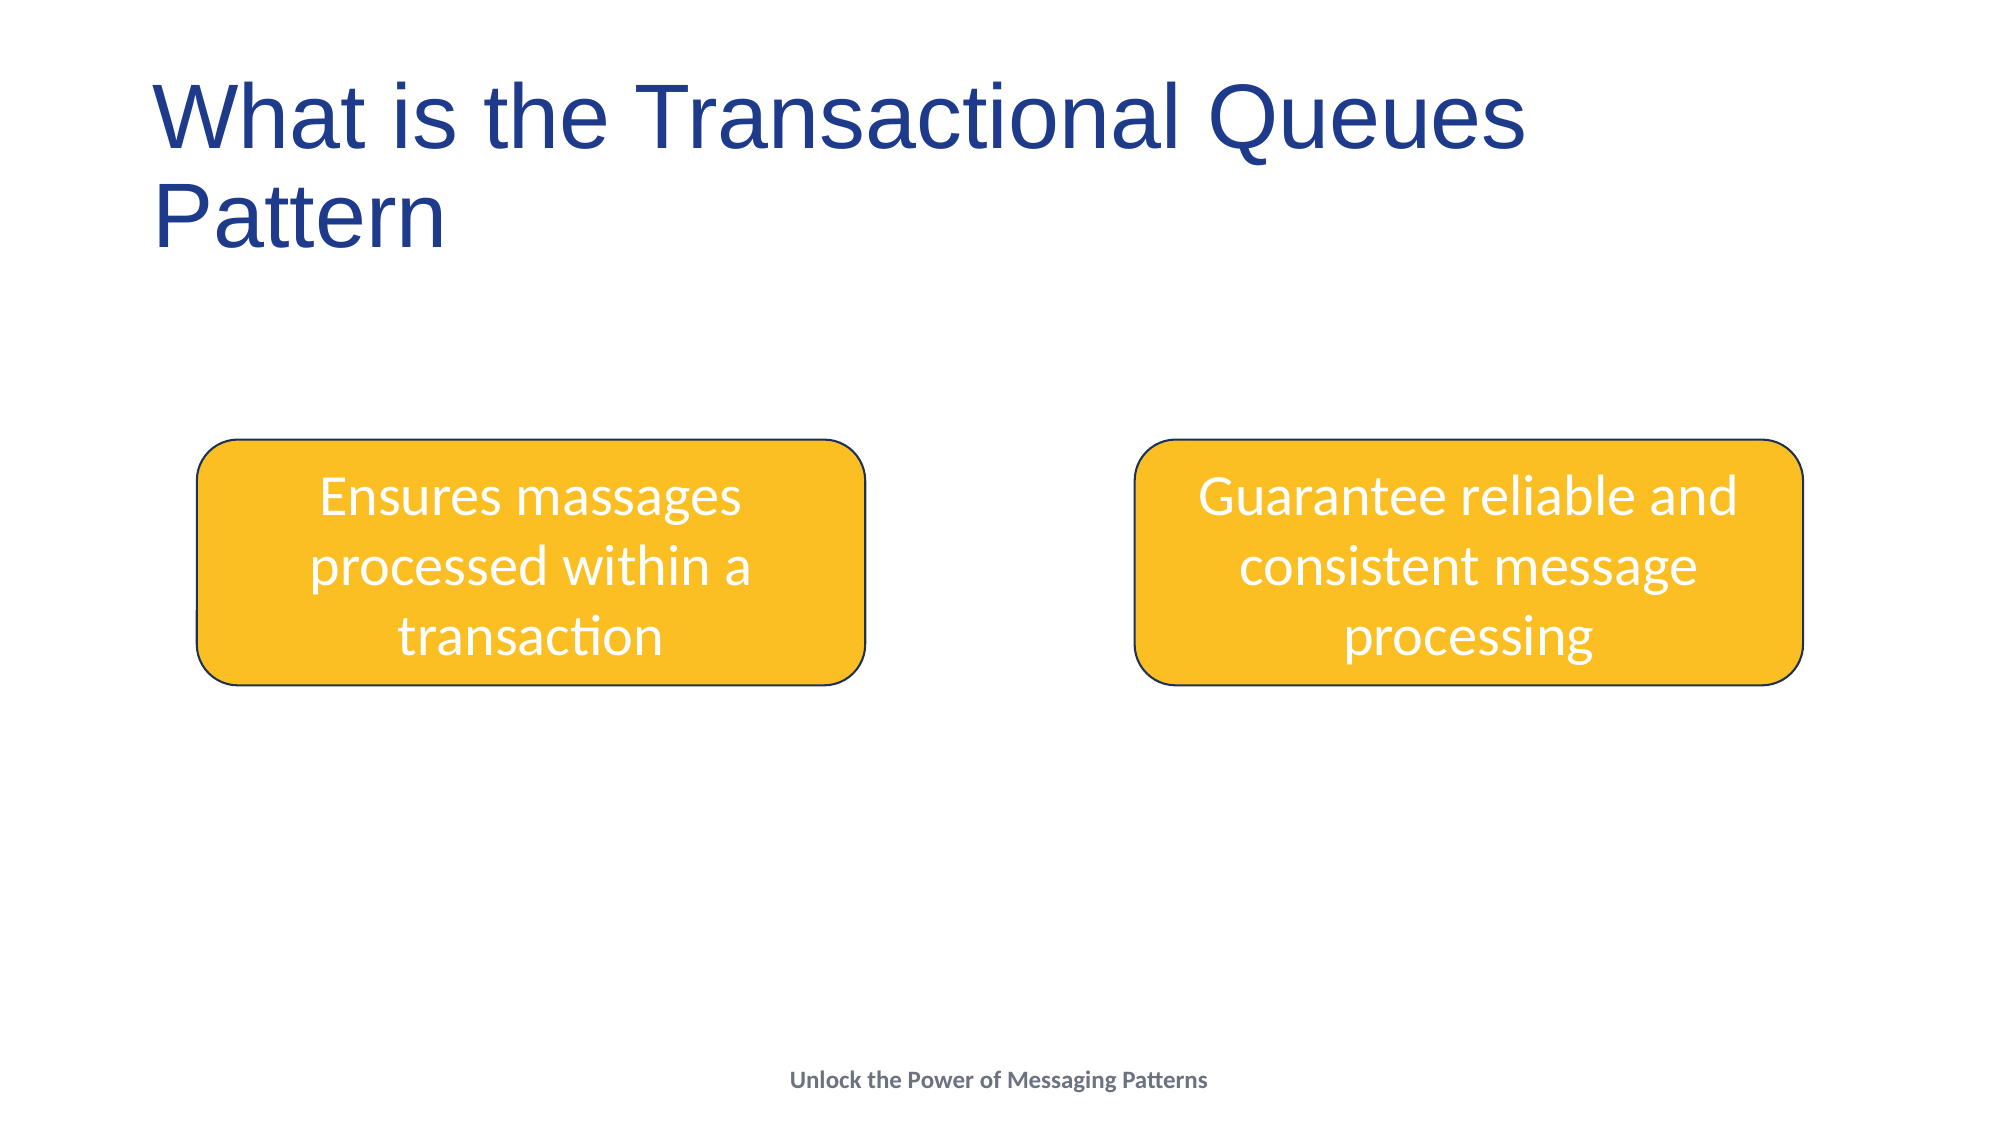

# What is the Transactional Queues Pattern
Ensures massages processed within a transaction
Guarantee reliable and consistent message processing